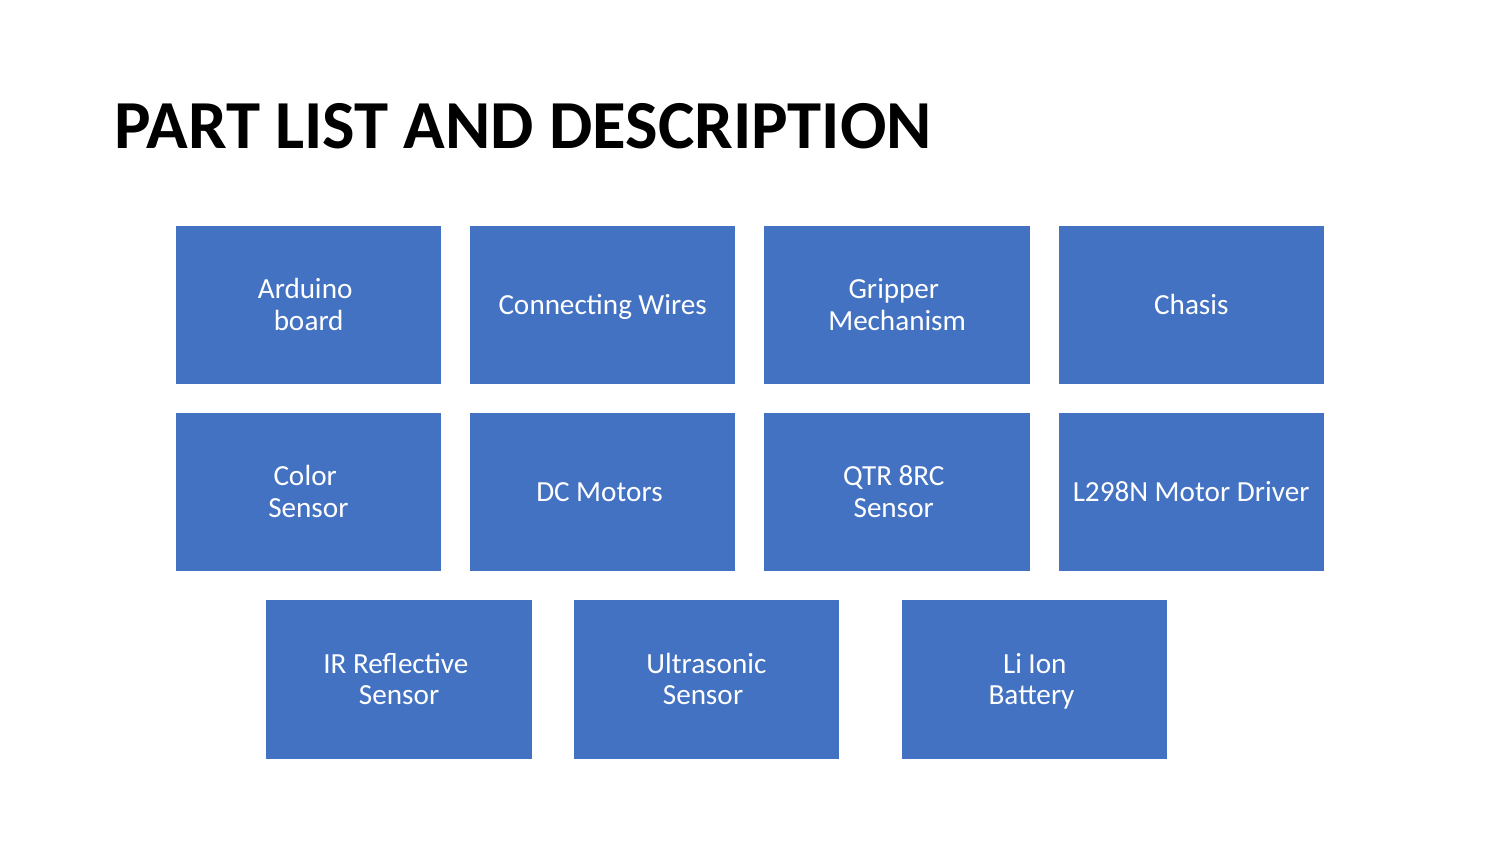

# PART LIST AND DESCRIPTION

Arduino
board

 Connecting Wires

Gripper
Mechanism

Chasis

Color
Sensor

DC Motors

QTR 8RC
Sensor

L298N Motor Driver

IR Reflective
Sensor

Ultrasonic
Sensor

Li Ion
Battery